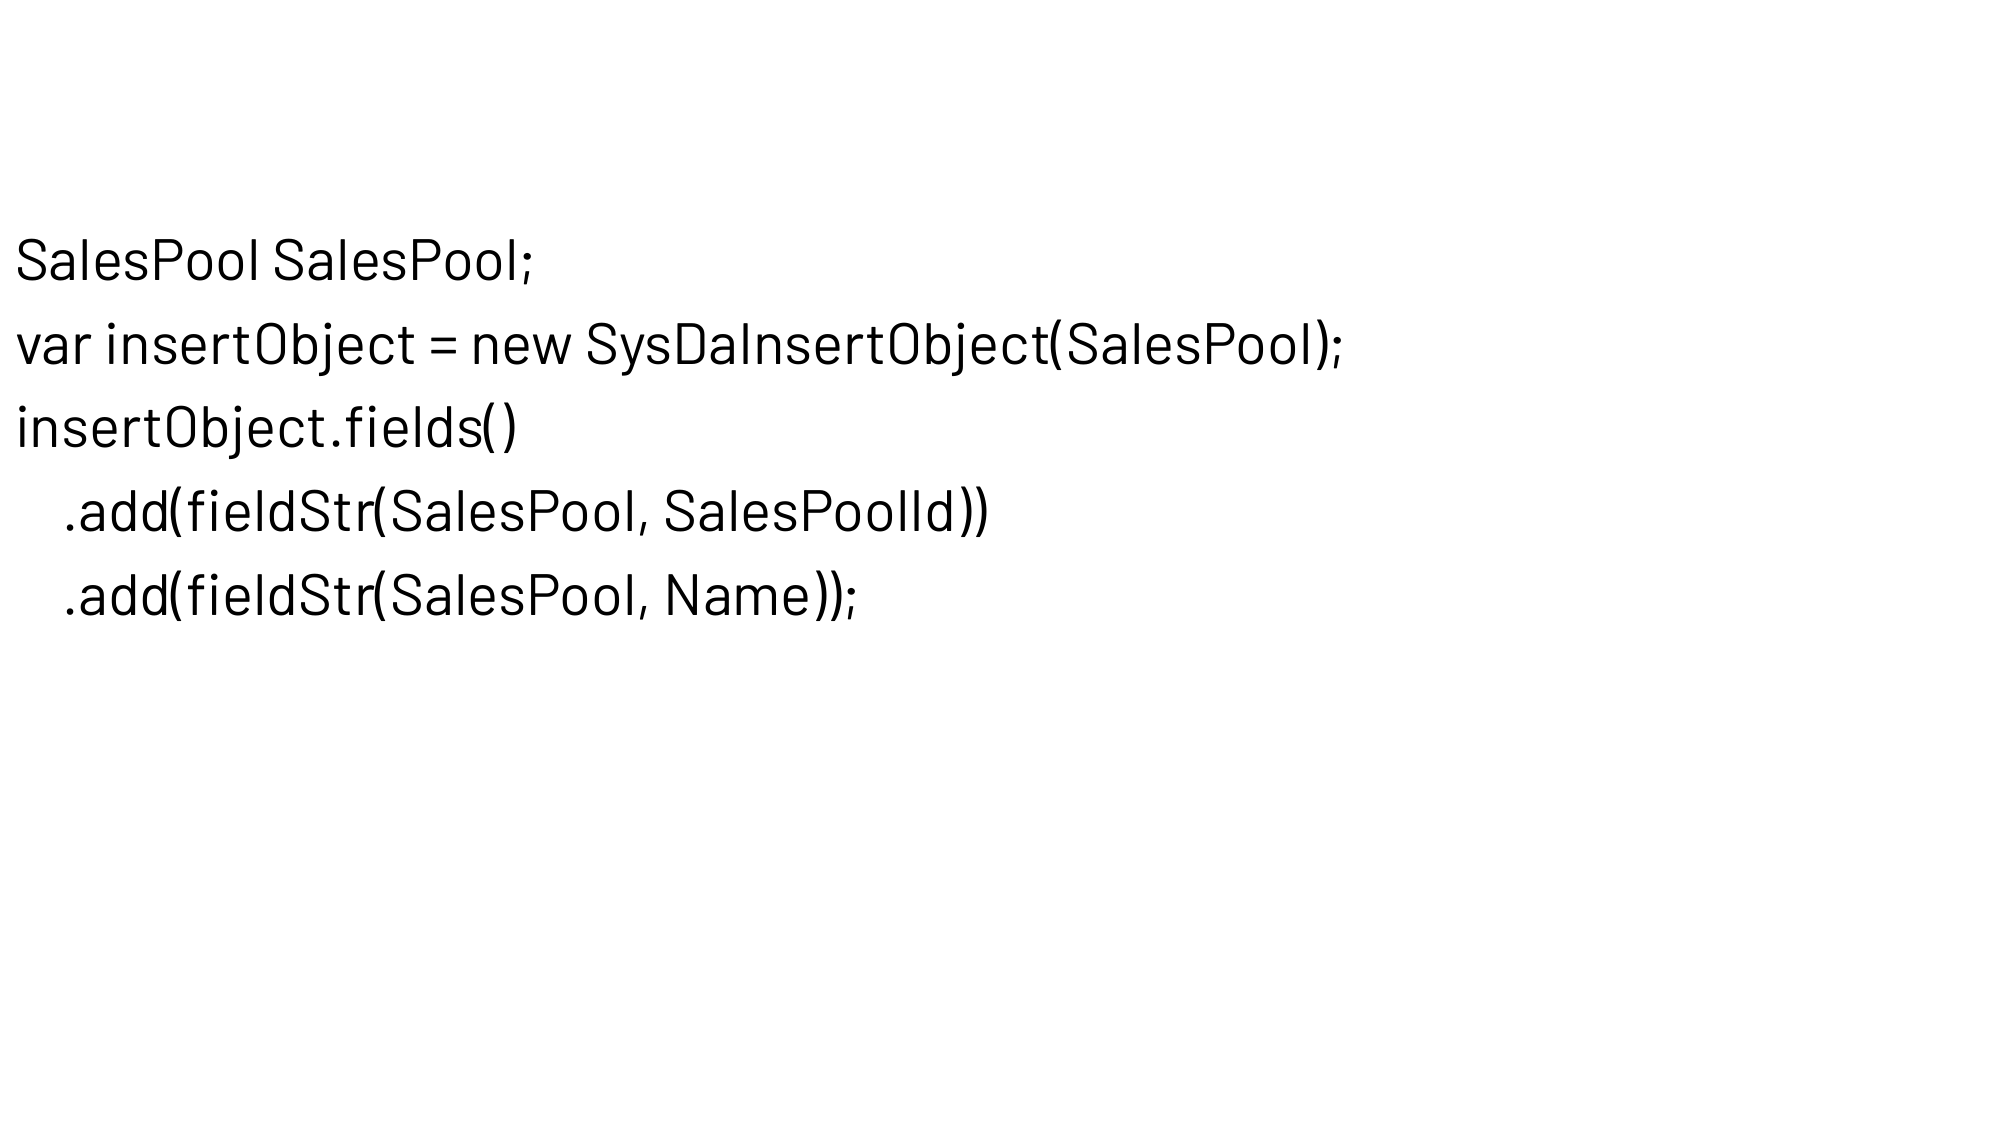

SalesPool SalesPool;
var insertObject = new SysDaInsertObject(SalesPool);
insertObject.fields()
    .add(fieldStr(SalesPool, SalesPoolId))
    .add(fieldStr(SalesPool, Name));